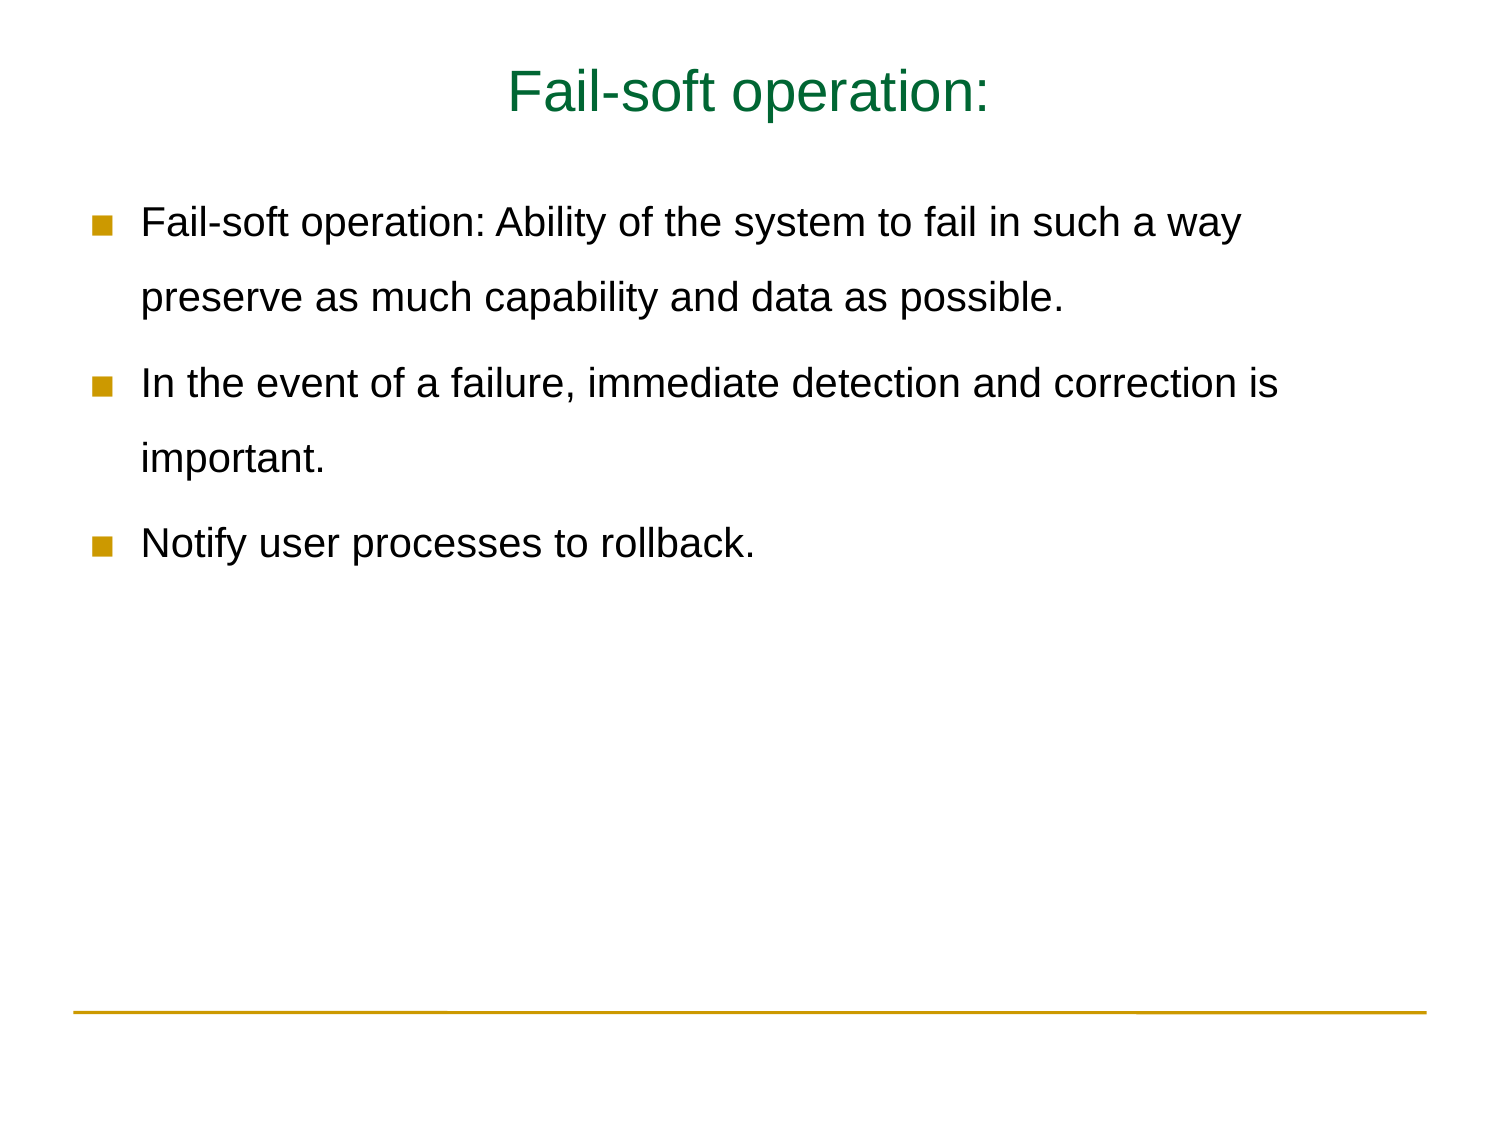

Fail-soft operation:
Fail-soft operation: Ability of the system to fail in such a way preserve as much capability and data as possible.
In the event of a failure, immediate detection and correction is important.
Notify user processes to rollback.